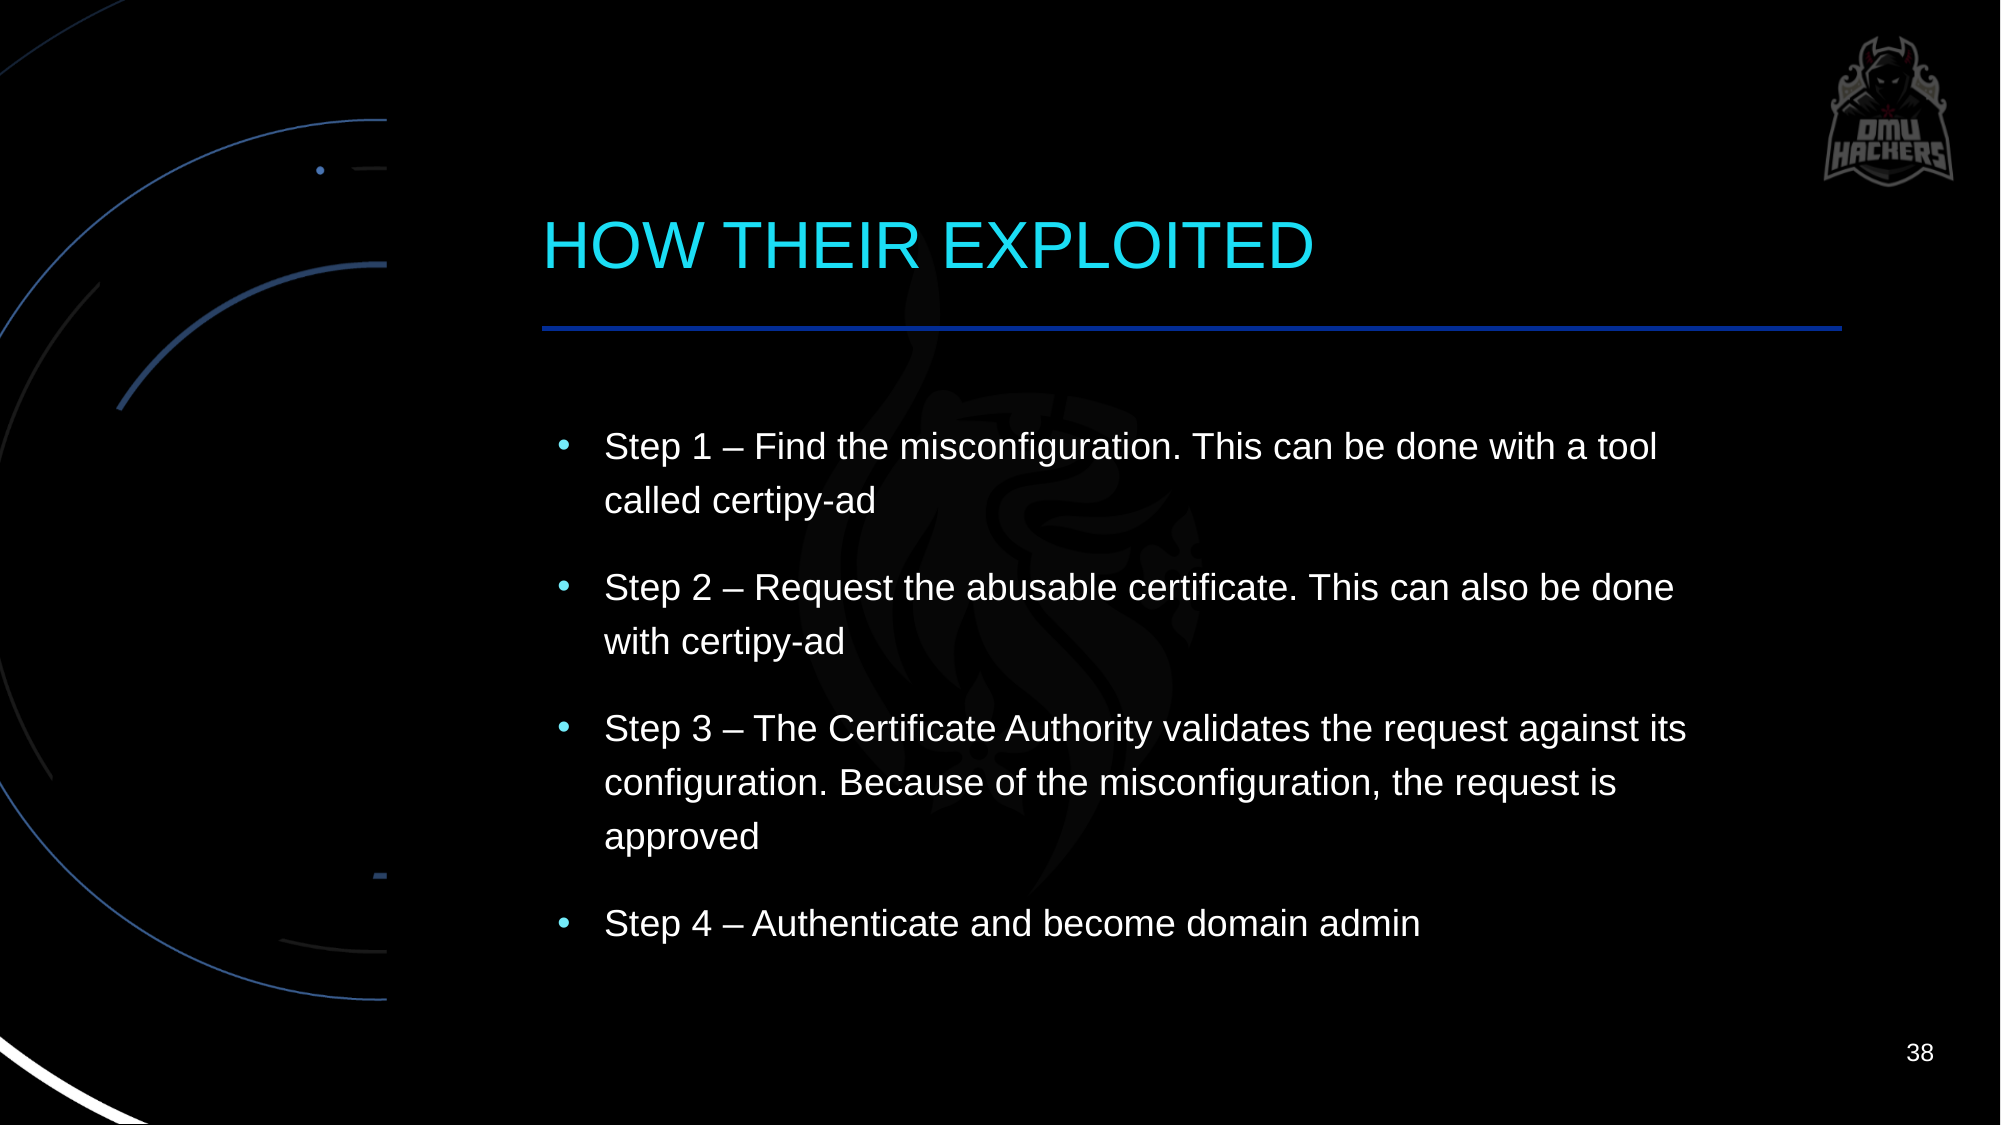

# HOW THEIR EXPLOITED
Step 1 – Find the misconfiguration. This can be done with a tool called certipy-ad
Step 2 – Request the abusable certificate. This can also be done with certipy-ad
Step 3 – The Certificate Authority validates the request against its configuration. Because of the misconfiguration, the request is approved
Step 4 – Authenticate and become domain admin
38